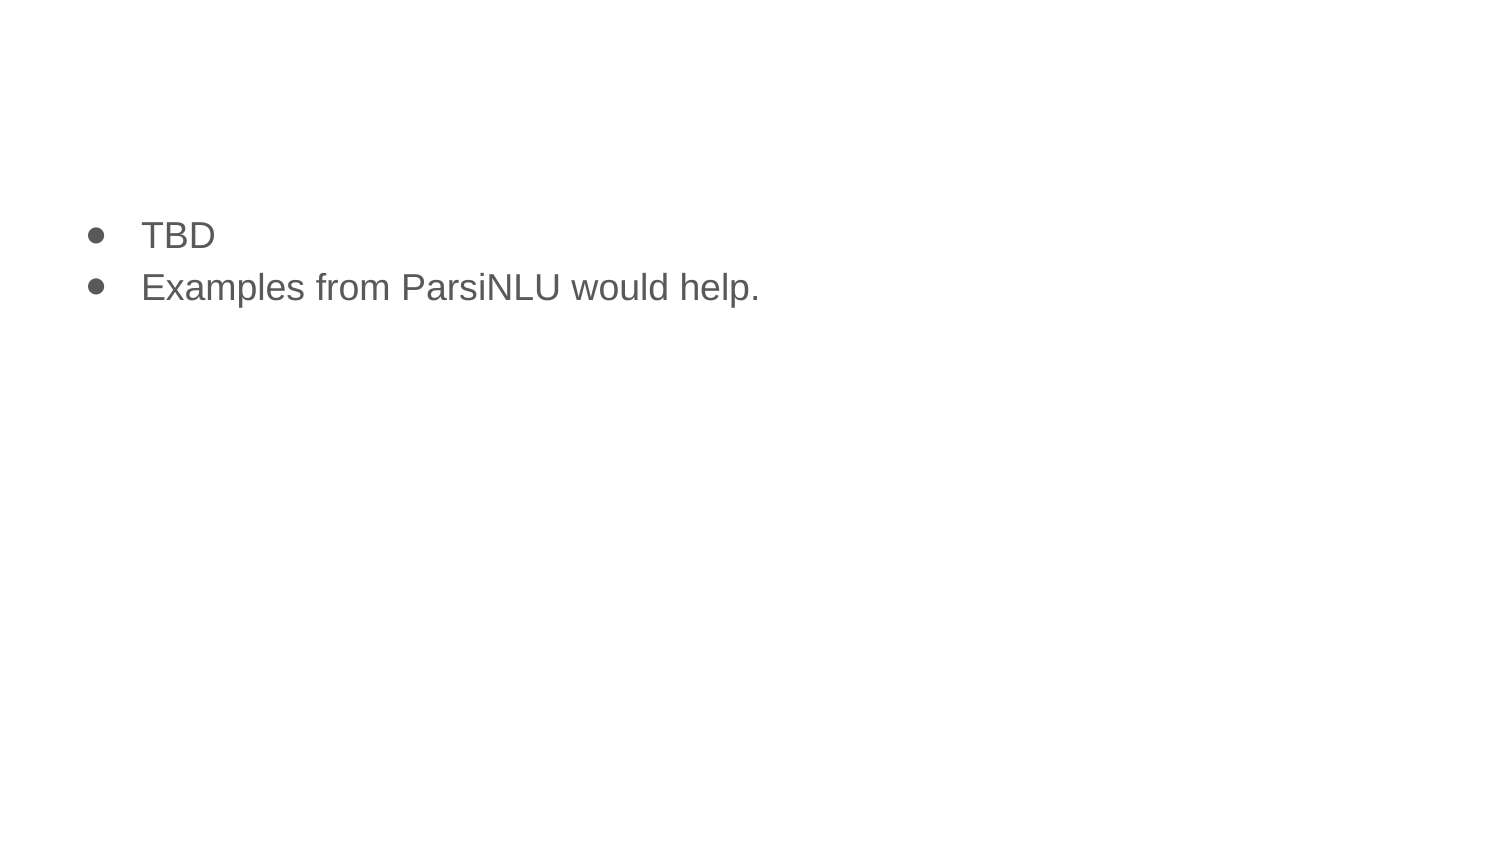

#
TBD
Examples from ParsiNLU would help.